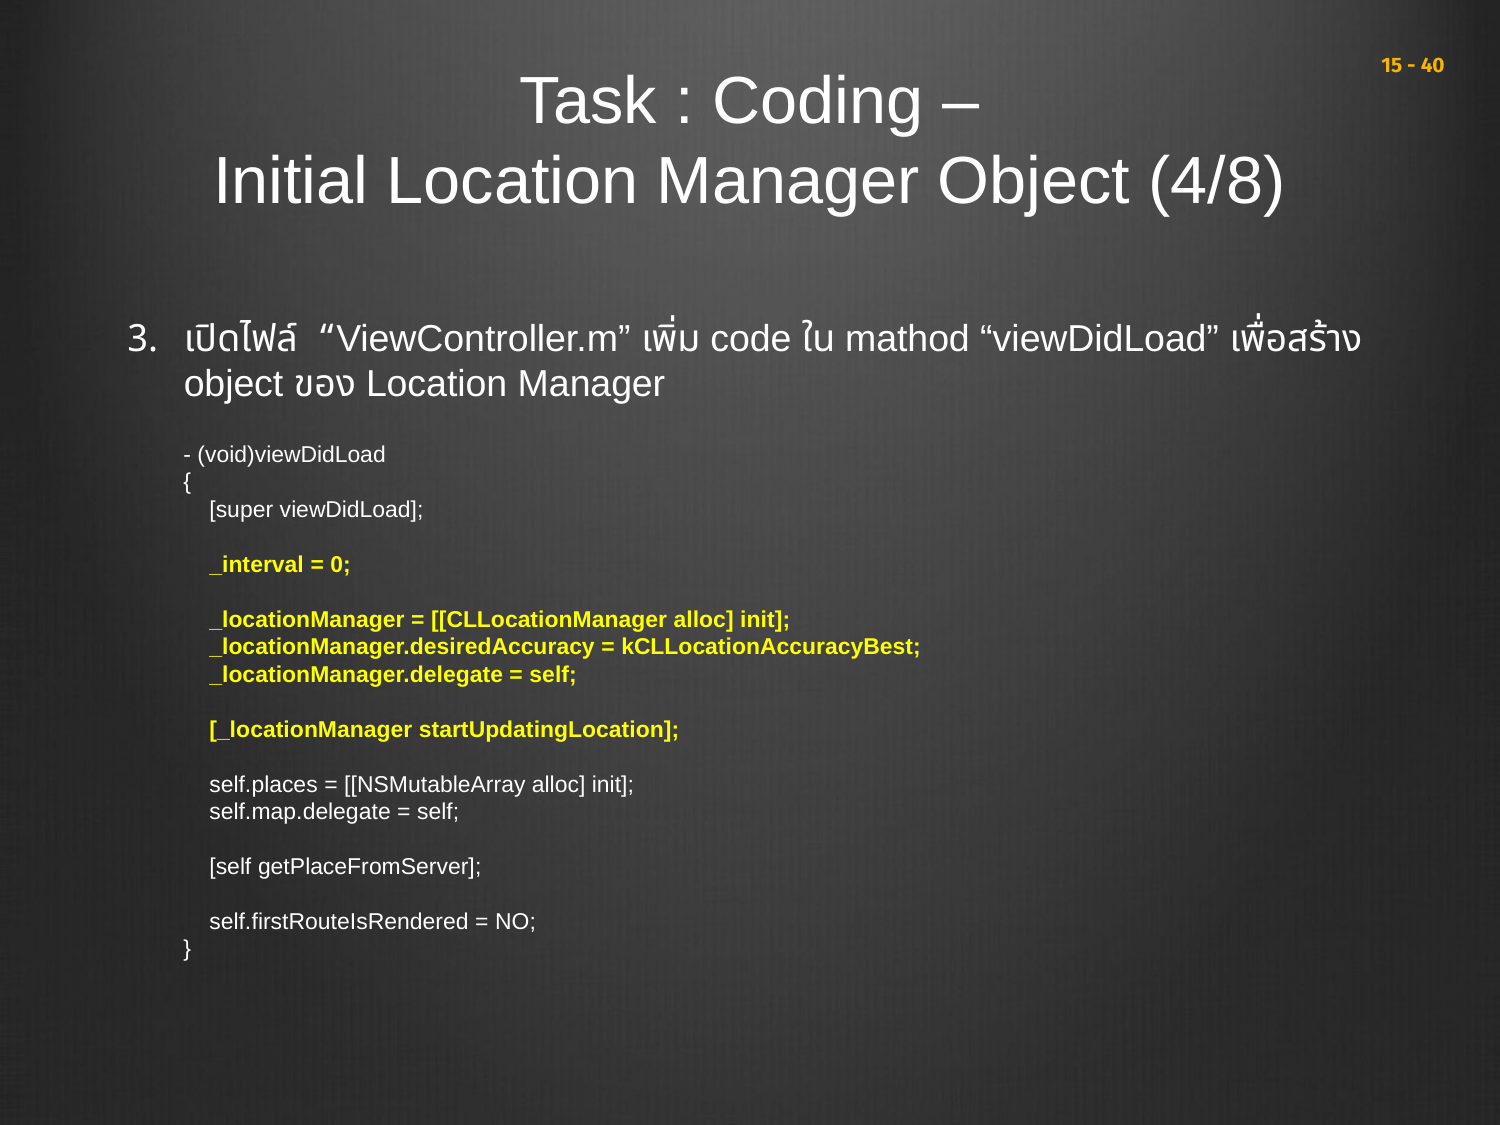

# Task : Coding – Initial Location Manager Object (4/8)
 15 - 40
เปิดไฟล์  “ViewController.m” เพิ่ม code ใน mathod “viewDidLoad” เพื่อสร้าง object ของ Location Manager
- (void)viewDidLoad
{
    [super viewDidLoad];

    _interval = 0;

    _locationManager = [[CLLocationManager alloc] init];
    _locationManager.desiredAccuracy = kCLLocationAccuracyBest;
    _locationManager.delegate = self;

    [_locationManager startUpdatingLocation];

    self.places = [[NSMutableArray alloc] init];
    self.map.delegate = self;

    [self getPlaceFromServer];

    self.firstRouteIsRendered = NO;
}